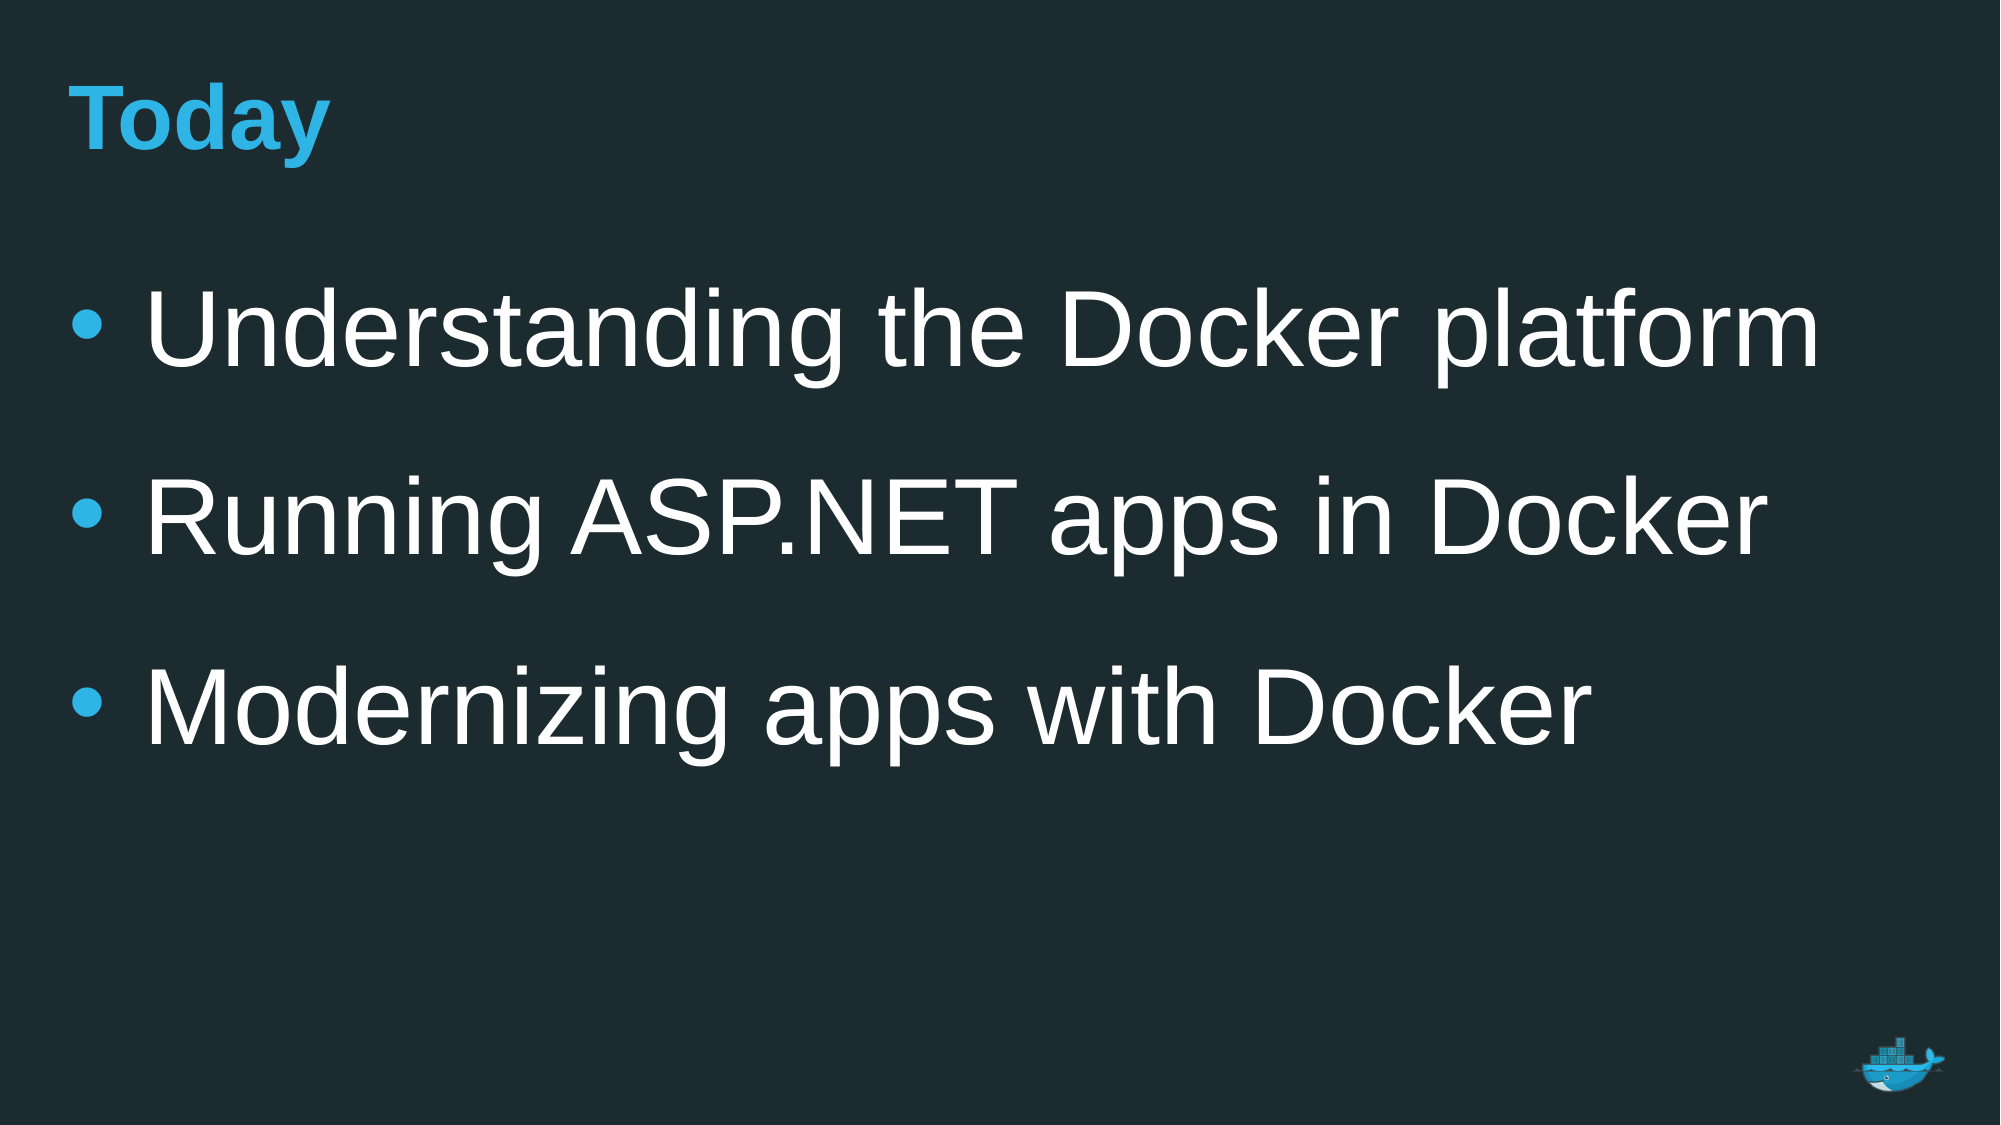

# Today
Understanding the Docker platform
Running ASP.NET apps in Docker
Modernizing apps with Docker